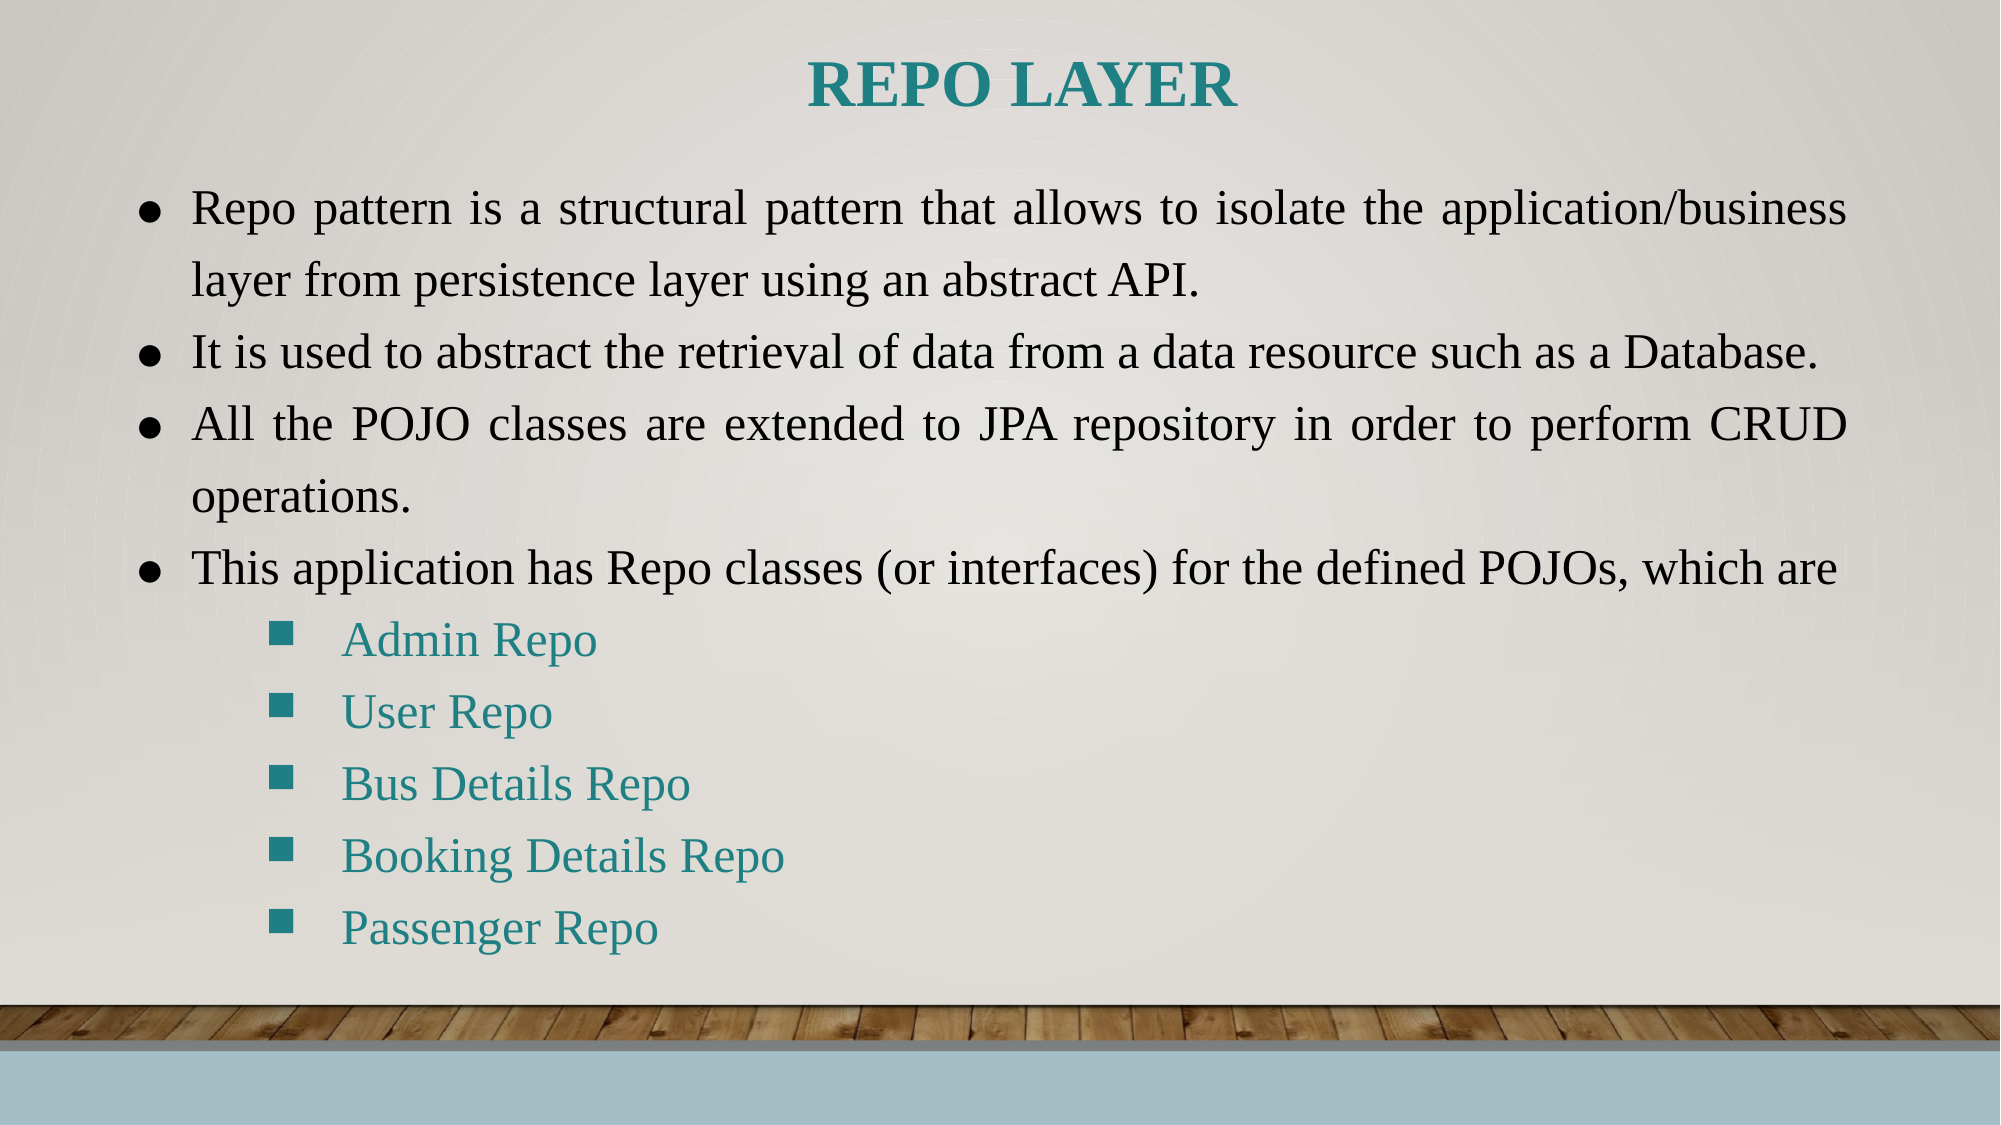

REPO LAYER
Repo pattern is a structural pattern that allows to isolate the application/business layer from persistence layer using an abstract API.
It is used to abstract the retrieval of data from a data resource such as a Database.
All the POJO classes are extended to JPA repository in order to perform CRUD operations.
This application has Repo classes (or interfaces) for the defined POJOs, which are
Admin Repo
User Repo
Bus Details Repo
Booking Details Repo
Passenger Repo